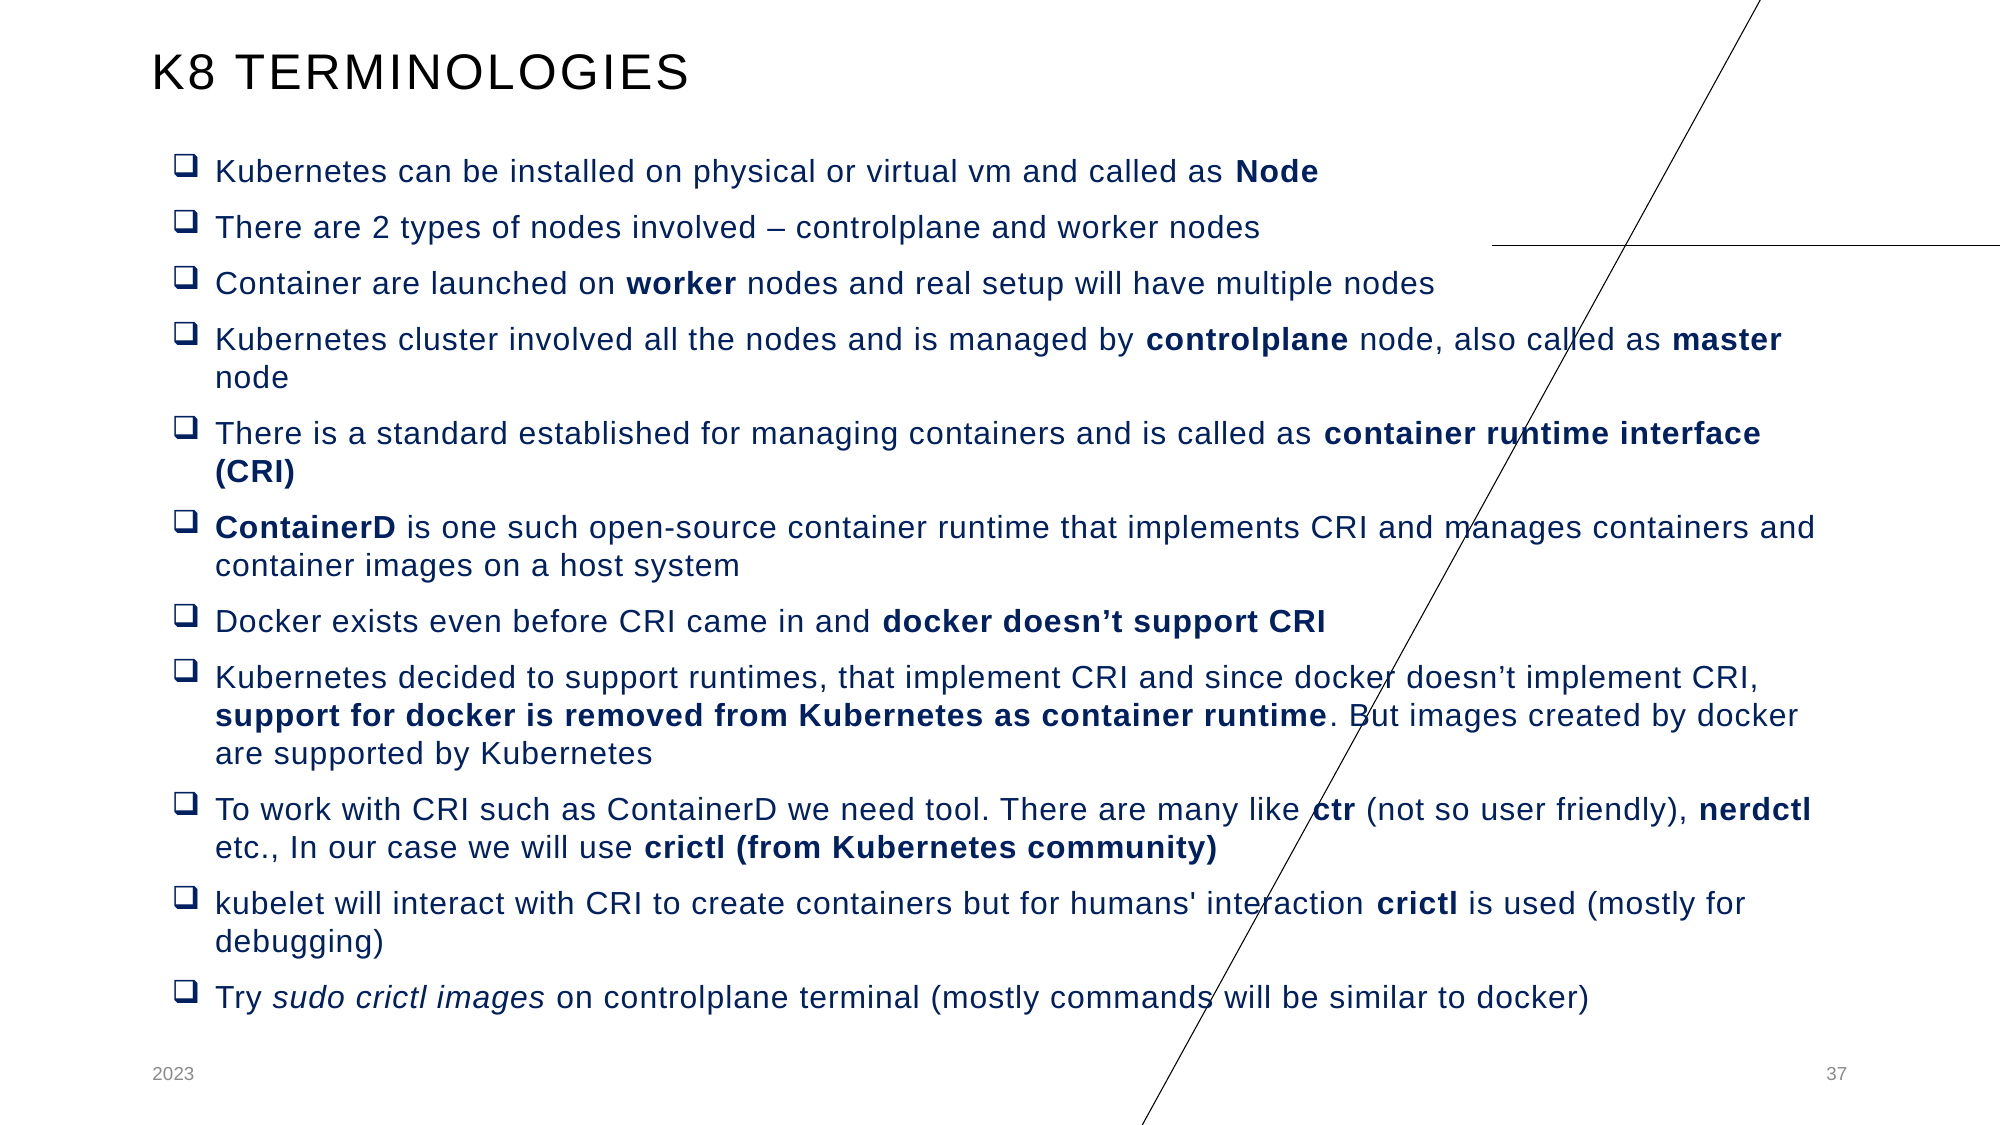

# K8 Terminologies
Kubernetes can be installed on physical or virtual vm and called as Node
There are 2 types of nodes involved – controlplane and worker nodes
Container are launched on worker nodes and real setup will have multiple nodes
Kubernetes cluster involved all the nodes and is managed by controlplane node, also called as master node
There is a standard established for managing containers and is called as container runtime interface (CRI)
ContainerD is one such open-source container runtime that implements CRI and manages containers and container images on a host system
Docker exists even before CRI came in and docker doesn’t support CRI
Kubernetes decided to support runtimes, that implement CRI and since docker doesn’t implement CRI, support for docker is removed from Kubernetes as container runtime. But images created by docker are supported by Kubernetes
To work with CRI such as ContainerD we need tool. There are many like ctr (not so user friendly), nerdctl etc., In our case we will use crictl (from Kubernetes community)
kubelet will interact with CRI to create containers but for humans' interaction crictl is used (mostly for debugging)
Try sudo crictl images on controlplane terminal (mostly commands will be similar to docker)

2023
37